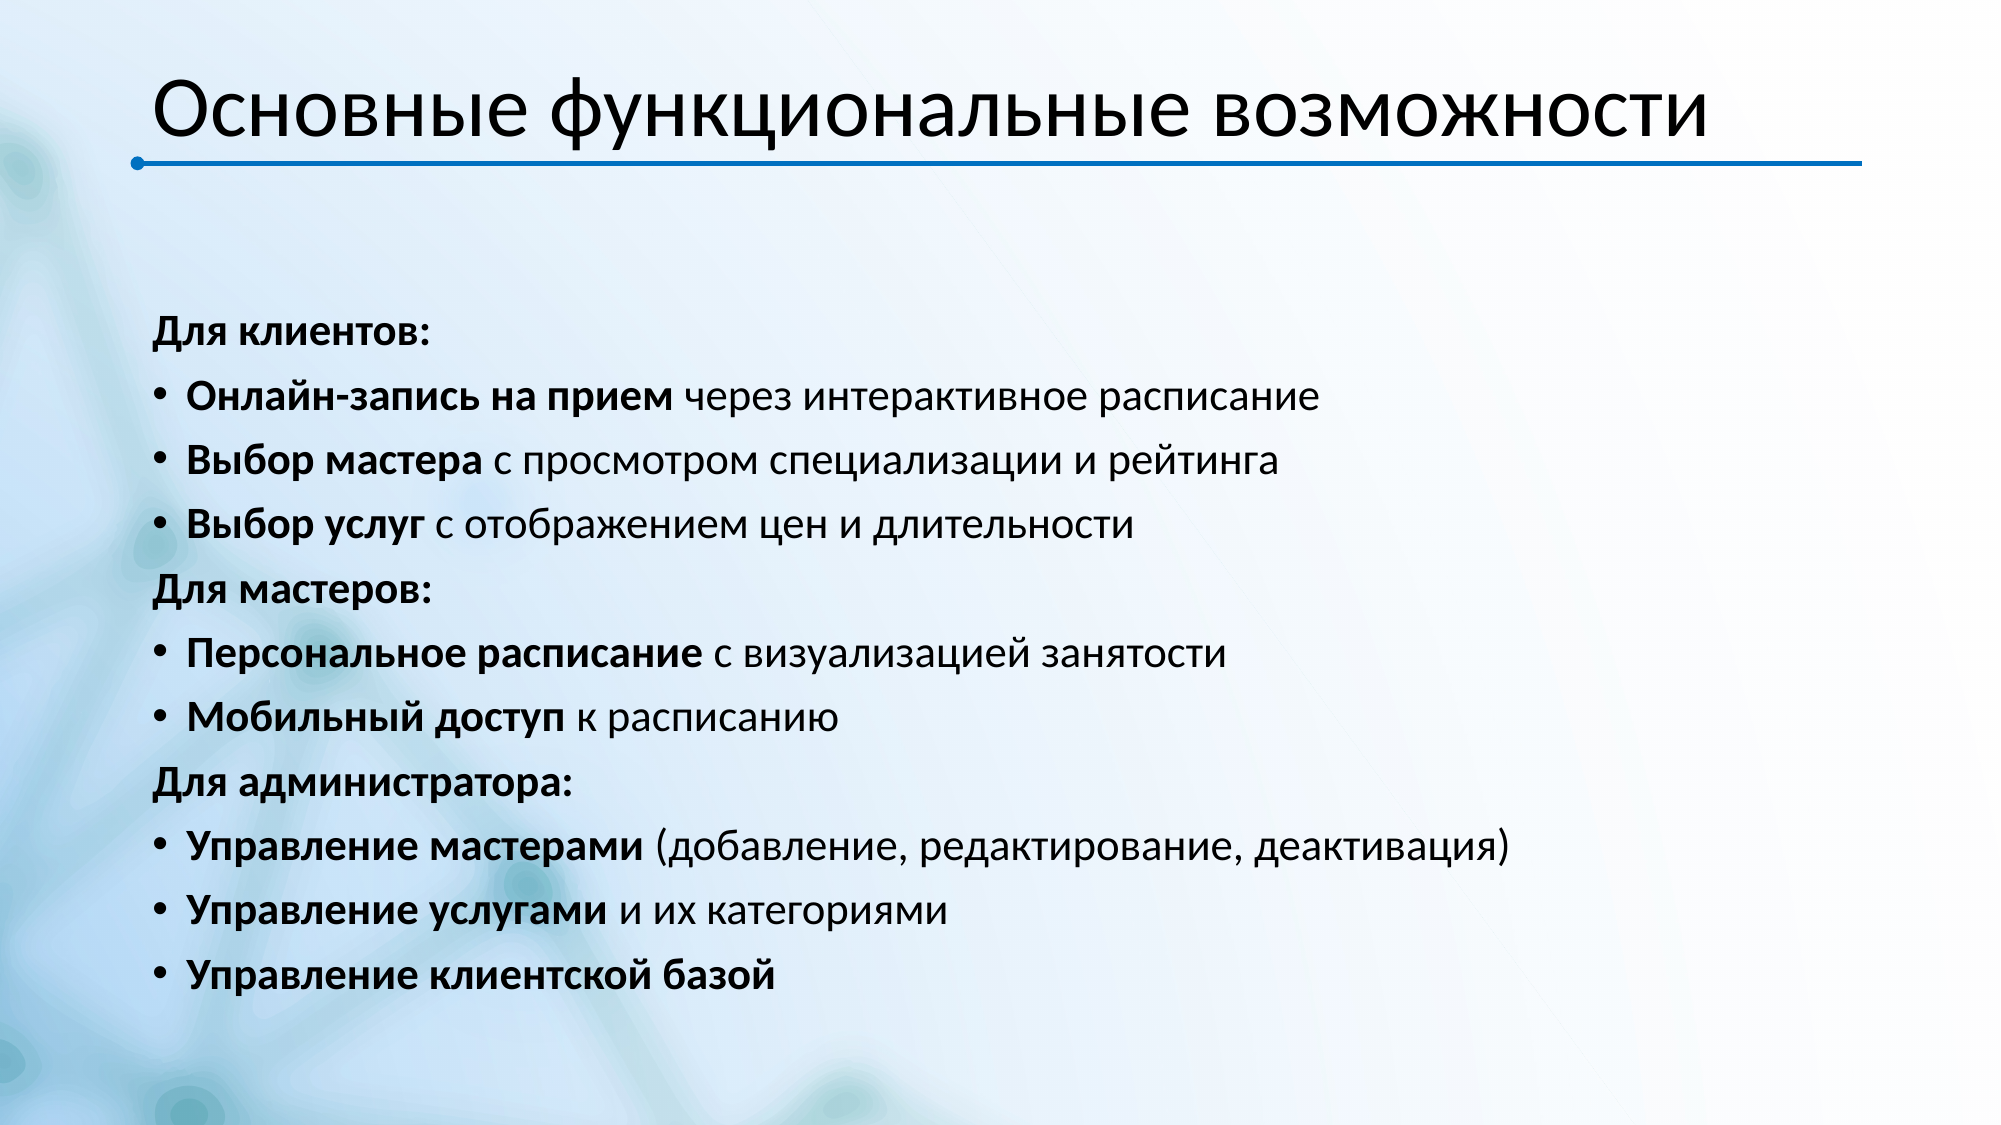

# Основные функциональные возможности
Для клиентов:
Онлайн-запись на прием через интерактивное расписание
Выбор мастера с просмотром специализации и рейтинга
Выбор услуг с отображением цен и длительности
Для мастеров:
Персональное расписание с визуализацией занятости
Мобильный доступ к расписанию
Для администратора:
Управление мастерами (добавление, редактирование, деактивация)
Управление услугами и их категориями
Управление клиентской базой